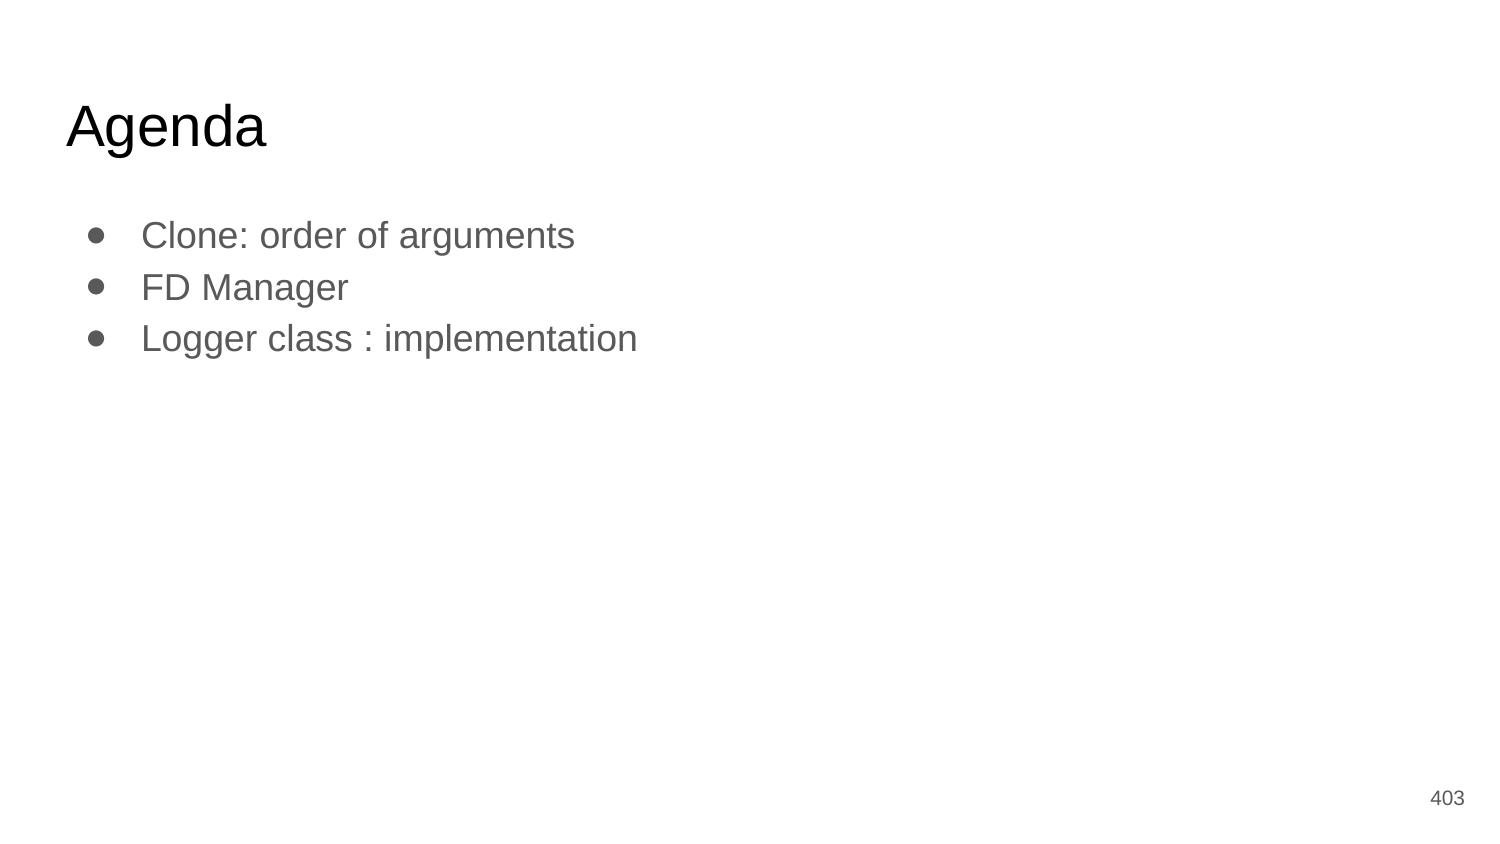

# Agenda
Clone: order of arguments
FD Manager
Logger class : implementation
403